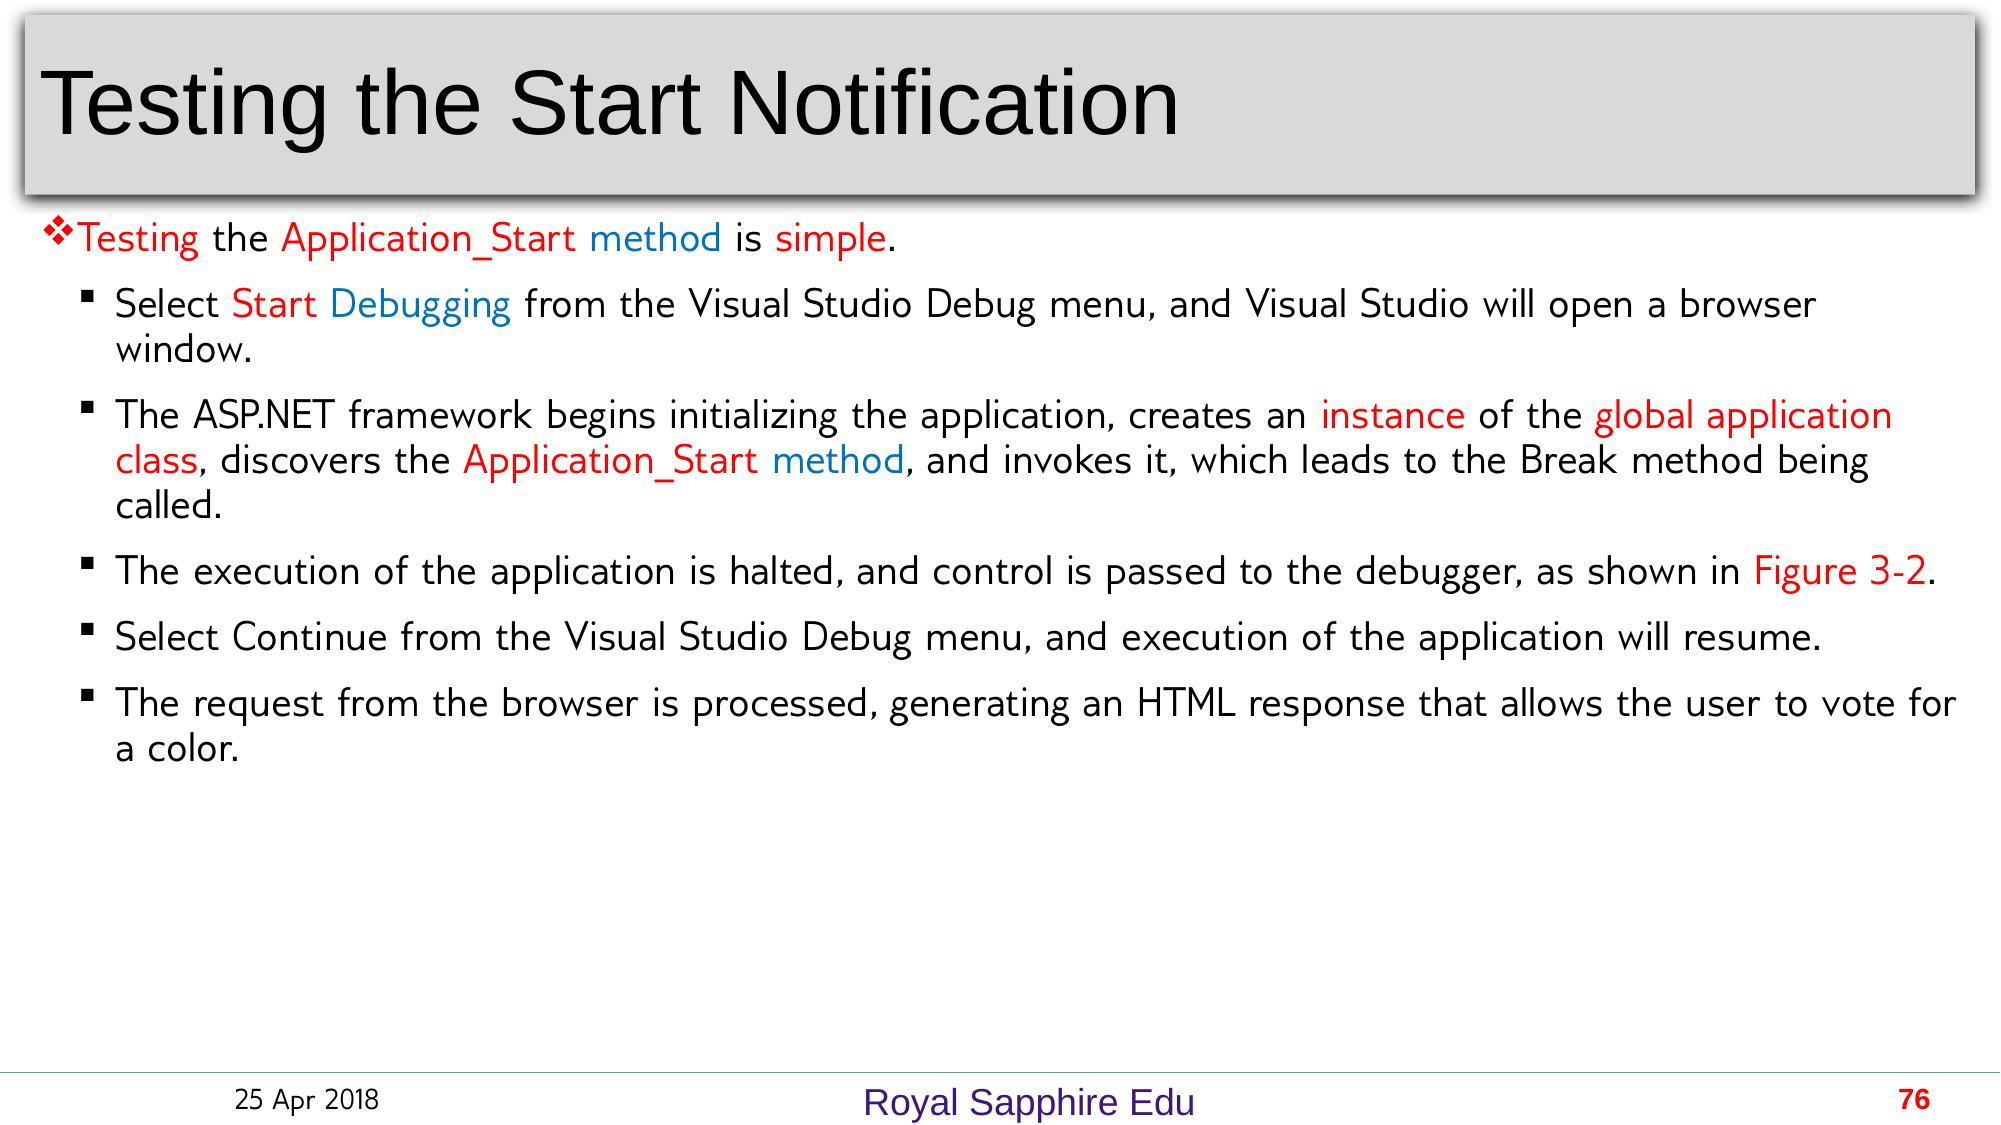

# Testing the Start Notification
Testing the Application_Start method is simple.
Select Start Debugging from the Visual Studio Debug menu, and Visual Studio will open a browser window.
The ASP.NET framework begins initializing the application, creates an instance of the global application class, discovers the Application_Start method, and invokes it, which leads to the Break method being called.
The execution of the application is halted, and control is passed to the debugger, as shown in Figure 3-2.
Select Continue from the Visual Studio Debug menu, and execution of the application will resume.
The request from the browser is processed, generating an HTML response that allows the user to vote for a color.
25 Apr 2018
76